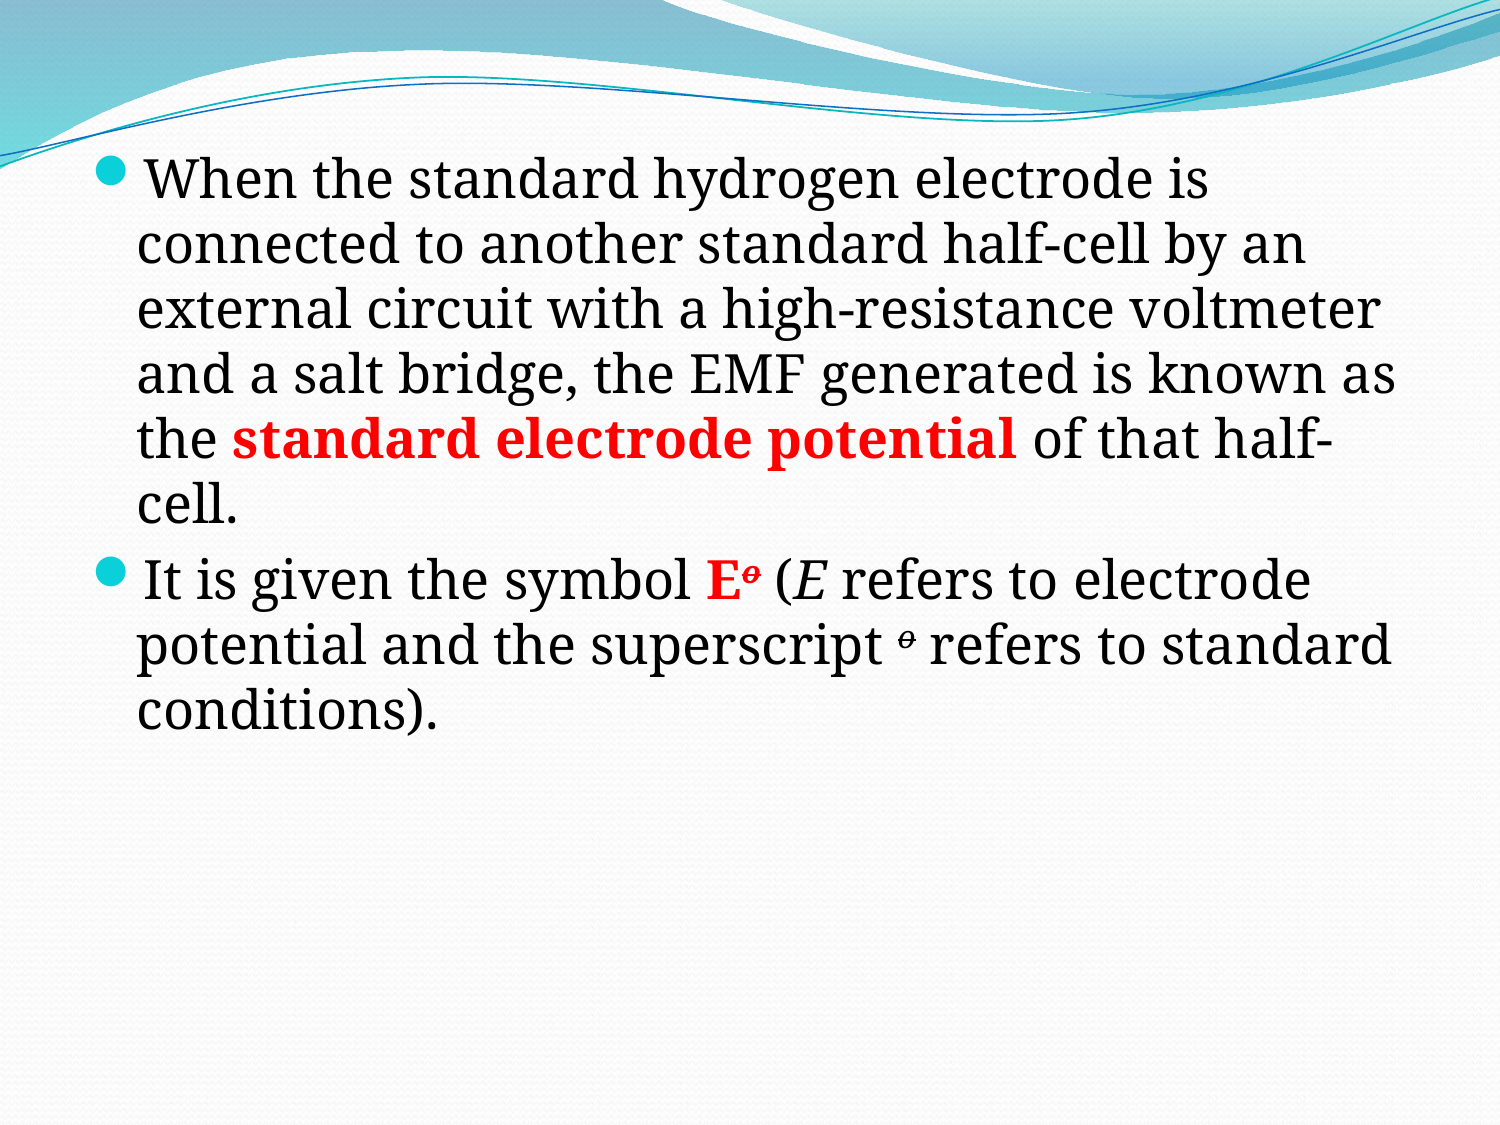

When the standard hydrogen electrode is connected to another standard half-cell by an external circuit with a high-resistance voltmeter and a salt bridge, the EMF generated is known as the standard electrode potential of that half-cell.
It is given the symbol Eo (E refers to electrode potential and the superscript o refers to standard conditions).